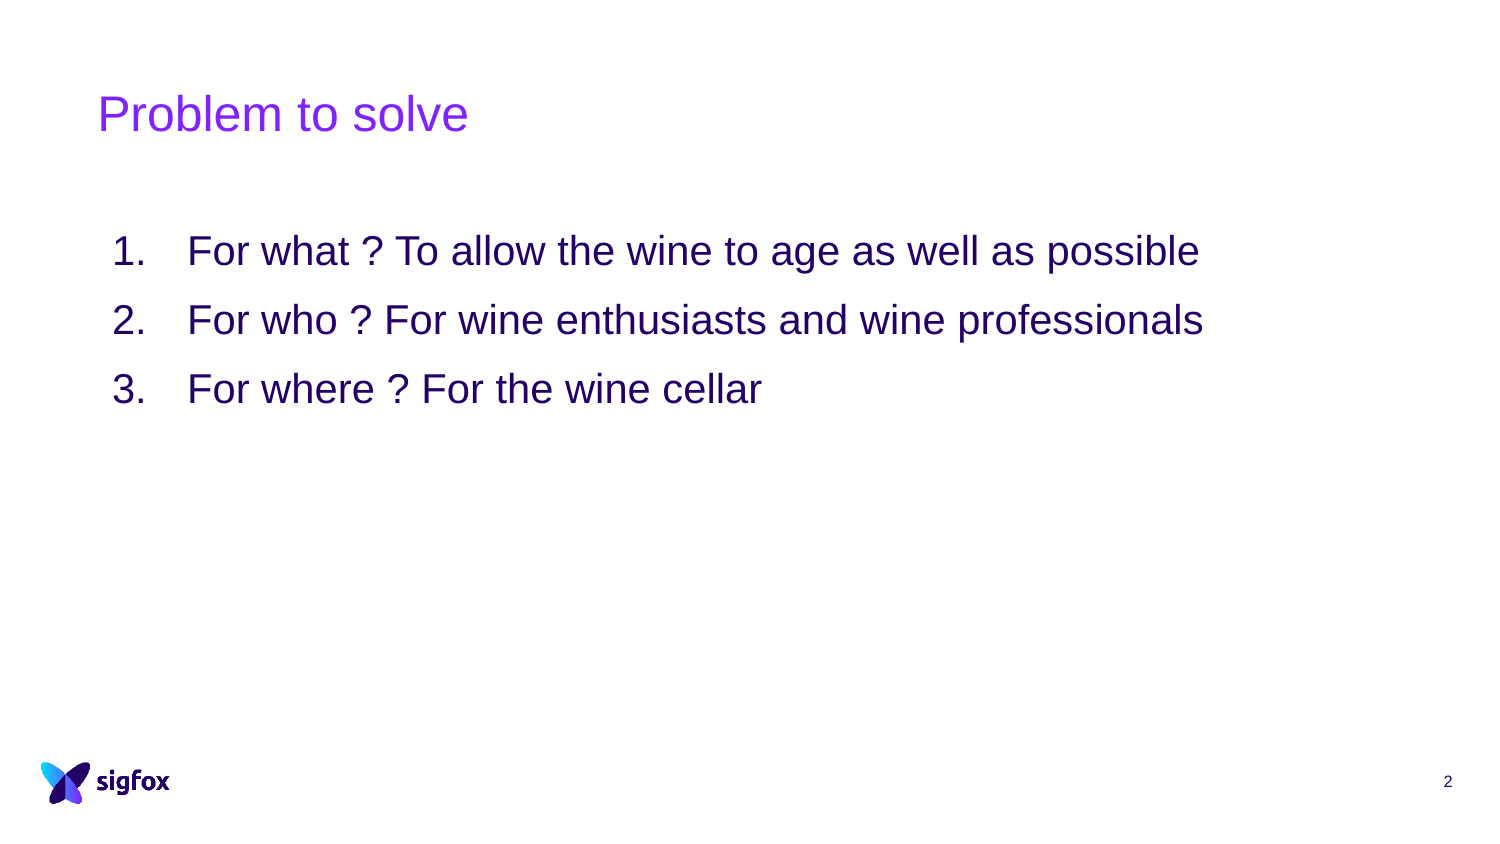

# Problem to solve
For what ? To allow the wine to age as well as possible
For who ? For wine enthusiasts and wine professionals
For where ? For the wine cellar

2